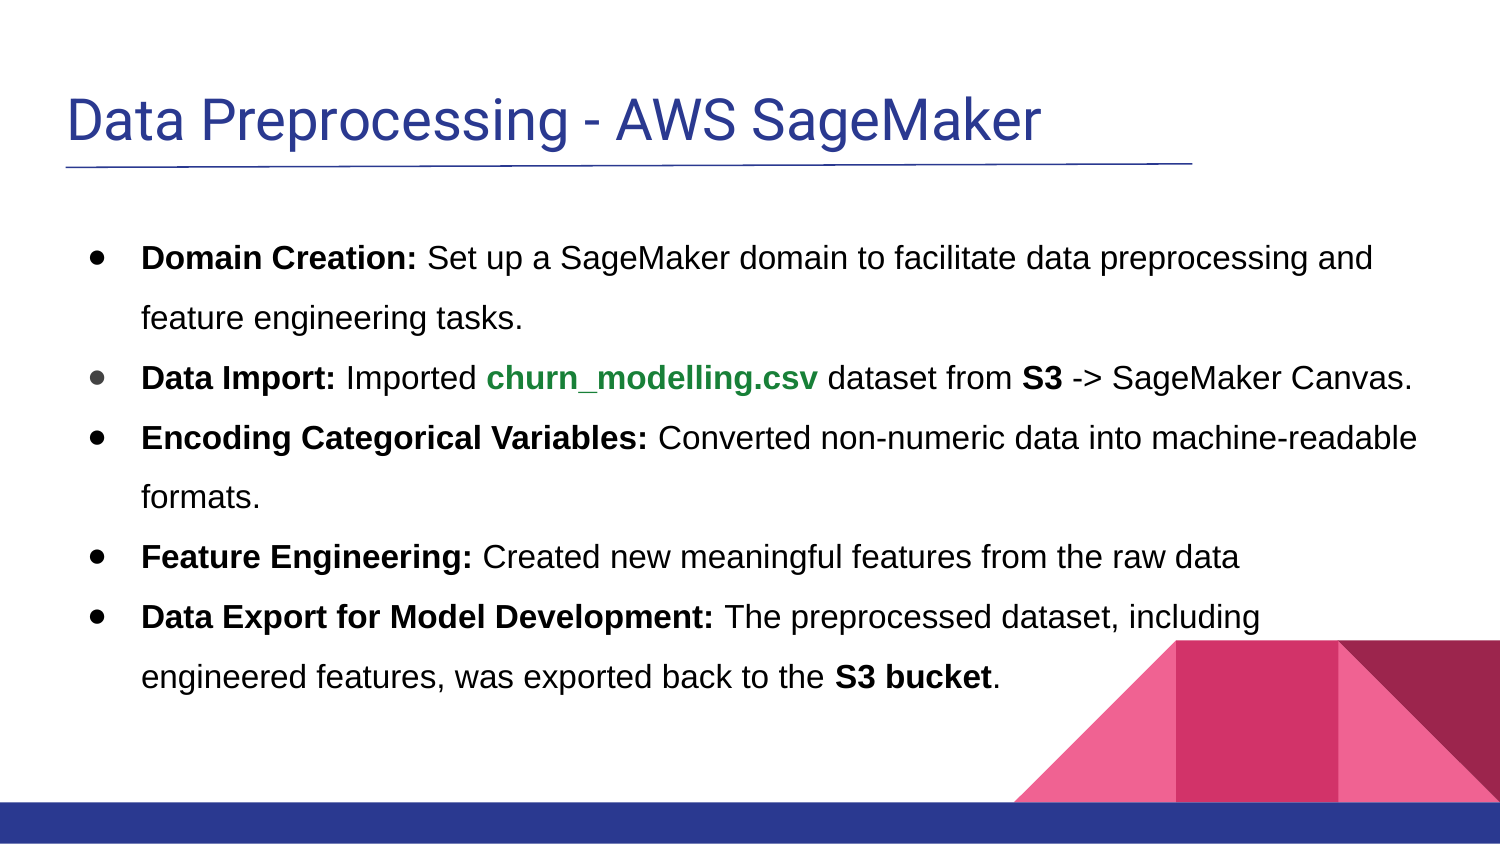

# Data Preprocessing - AWS SageMaker
Domain Creation: Set up a SageMaker domain to facilitate data preprocessing and feature engineering tasks.
Data Import: Imported churn_modelling.csv dataset from S3 -> SageMaker Canvas.
Encoding Categorical Variables: Converted non-numeric data into machine-readable formats.
Feature Engineering: Created new meaningful features from the raw data
Data Export for Model Development: The preprocessed dataset, including engineered features, was exported back to the S3 bucket.